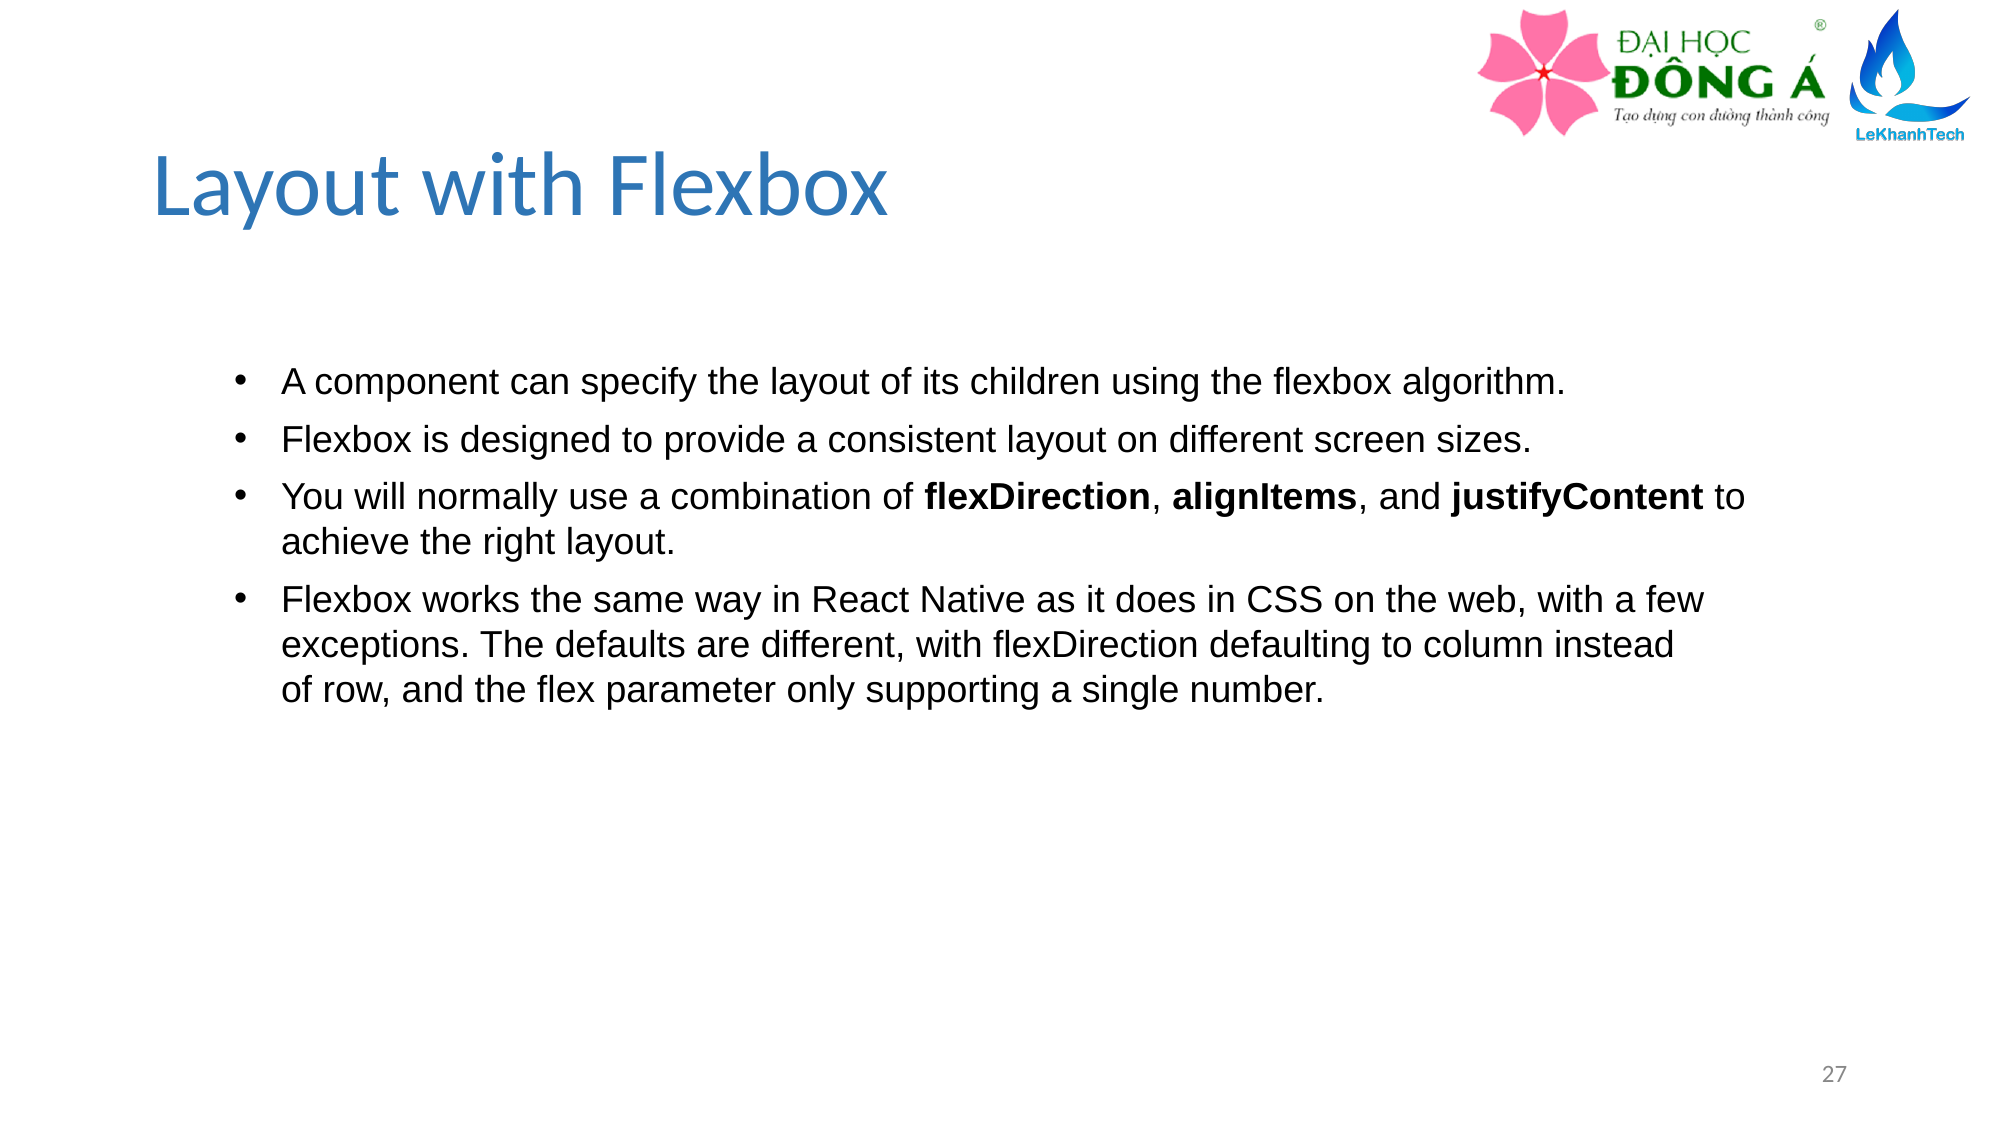

# Layout with Flexbox
A component can specify the layout of its children using the flexbox algorithm.
Flexbox is designed to provide a consistent layout on different screen sizes.
You will normally use a combination of flexDirection, alignItems, and justifyContent to achieve the right layout.
Flexbox works the same way in React Native as it does in CSS on the web, with a few exceptions. The defaults are different, with flexDirection defaulting to column instead of row, and the flex parameter only supporting a single number.
27